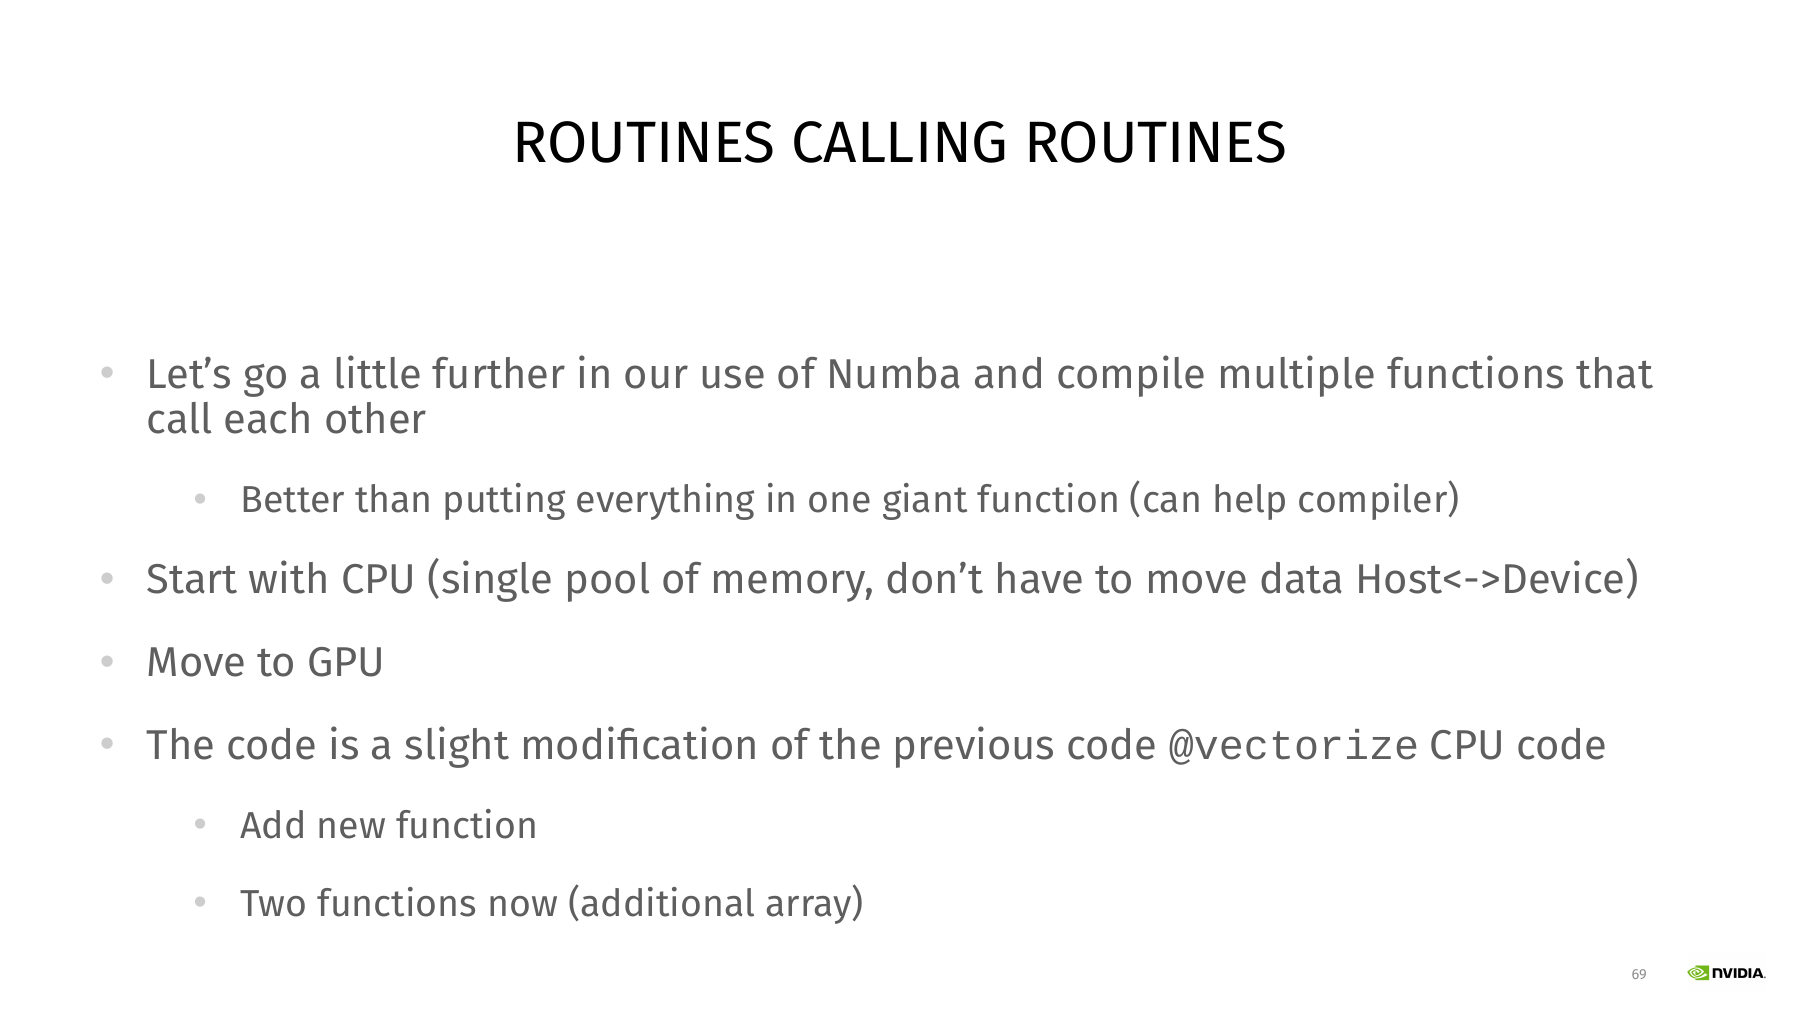

# Routines calling Routines
Let’s go a little further in our use of Numba and compile multiple functions that call each other
Better than putting everything in one giant function (can help compiler)
Start with CPU (single pool of memory, don’t have to move data Host<->Device)
Move to GPU
The code is a slight modification of the previous code @vectorize CPU code
Add new function
Two functions now (additional array)